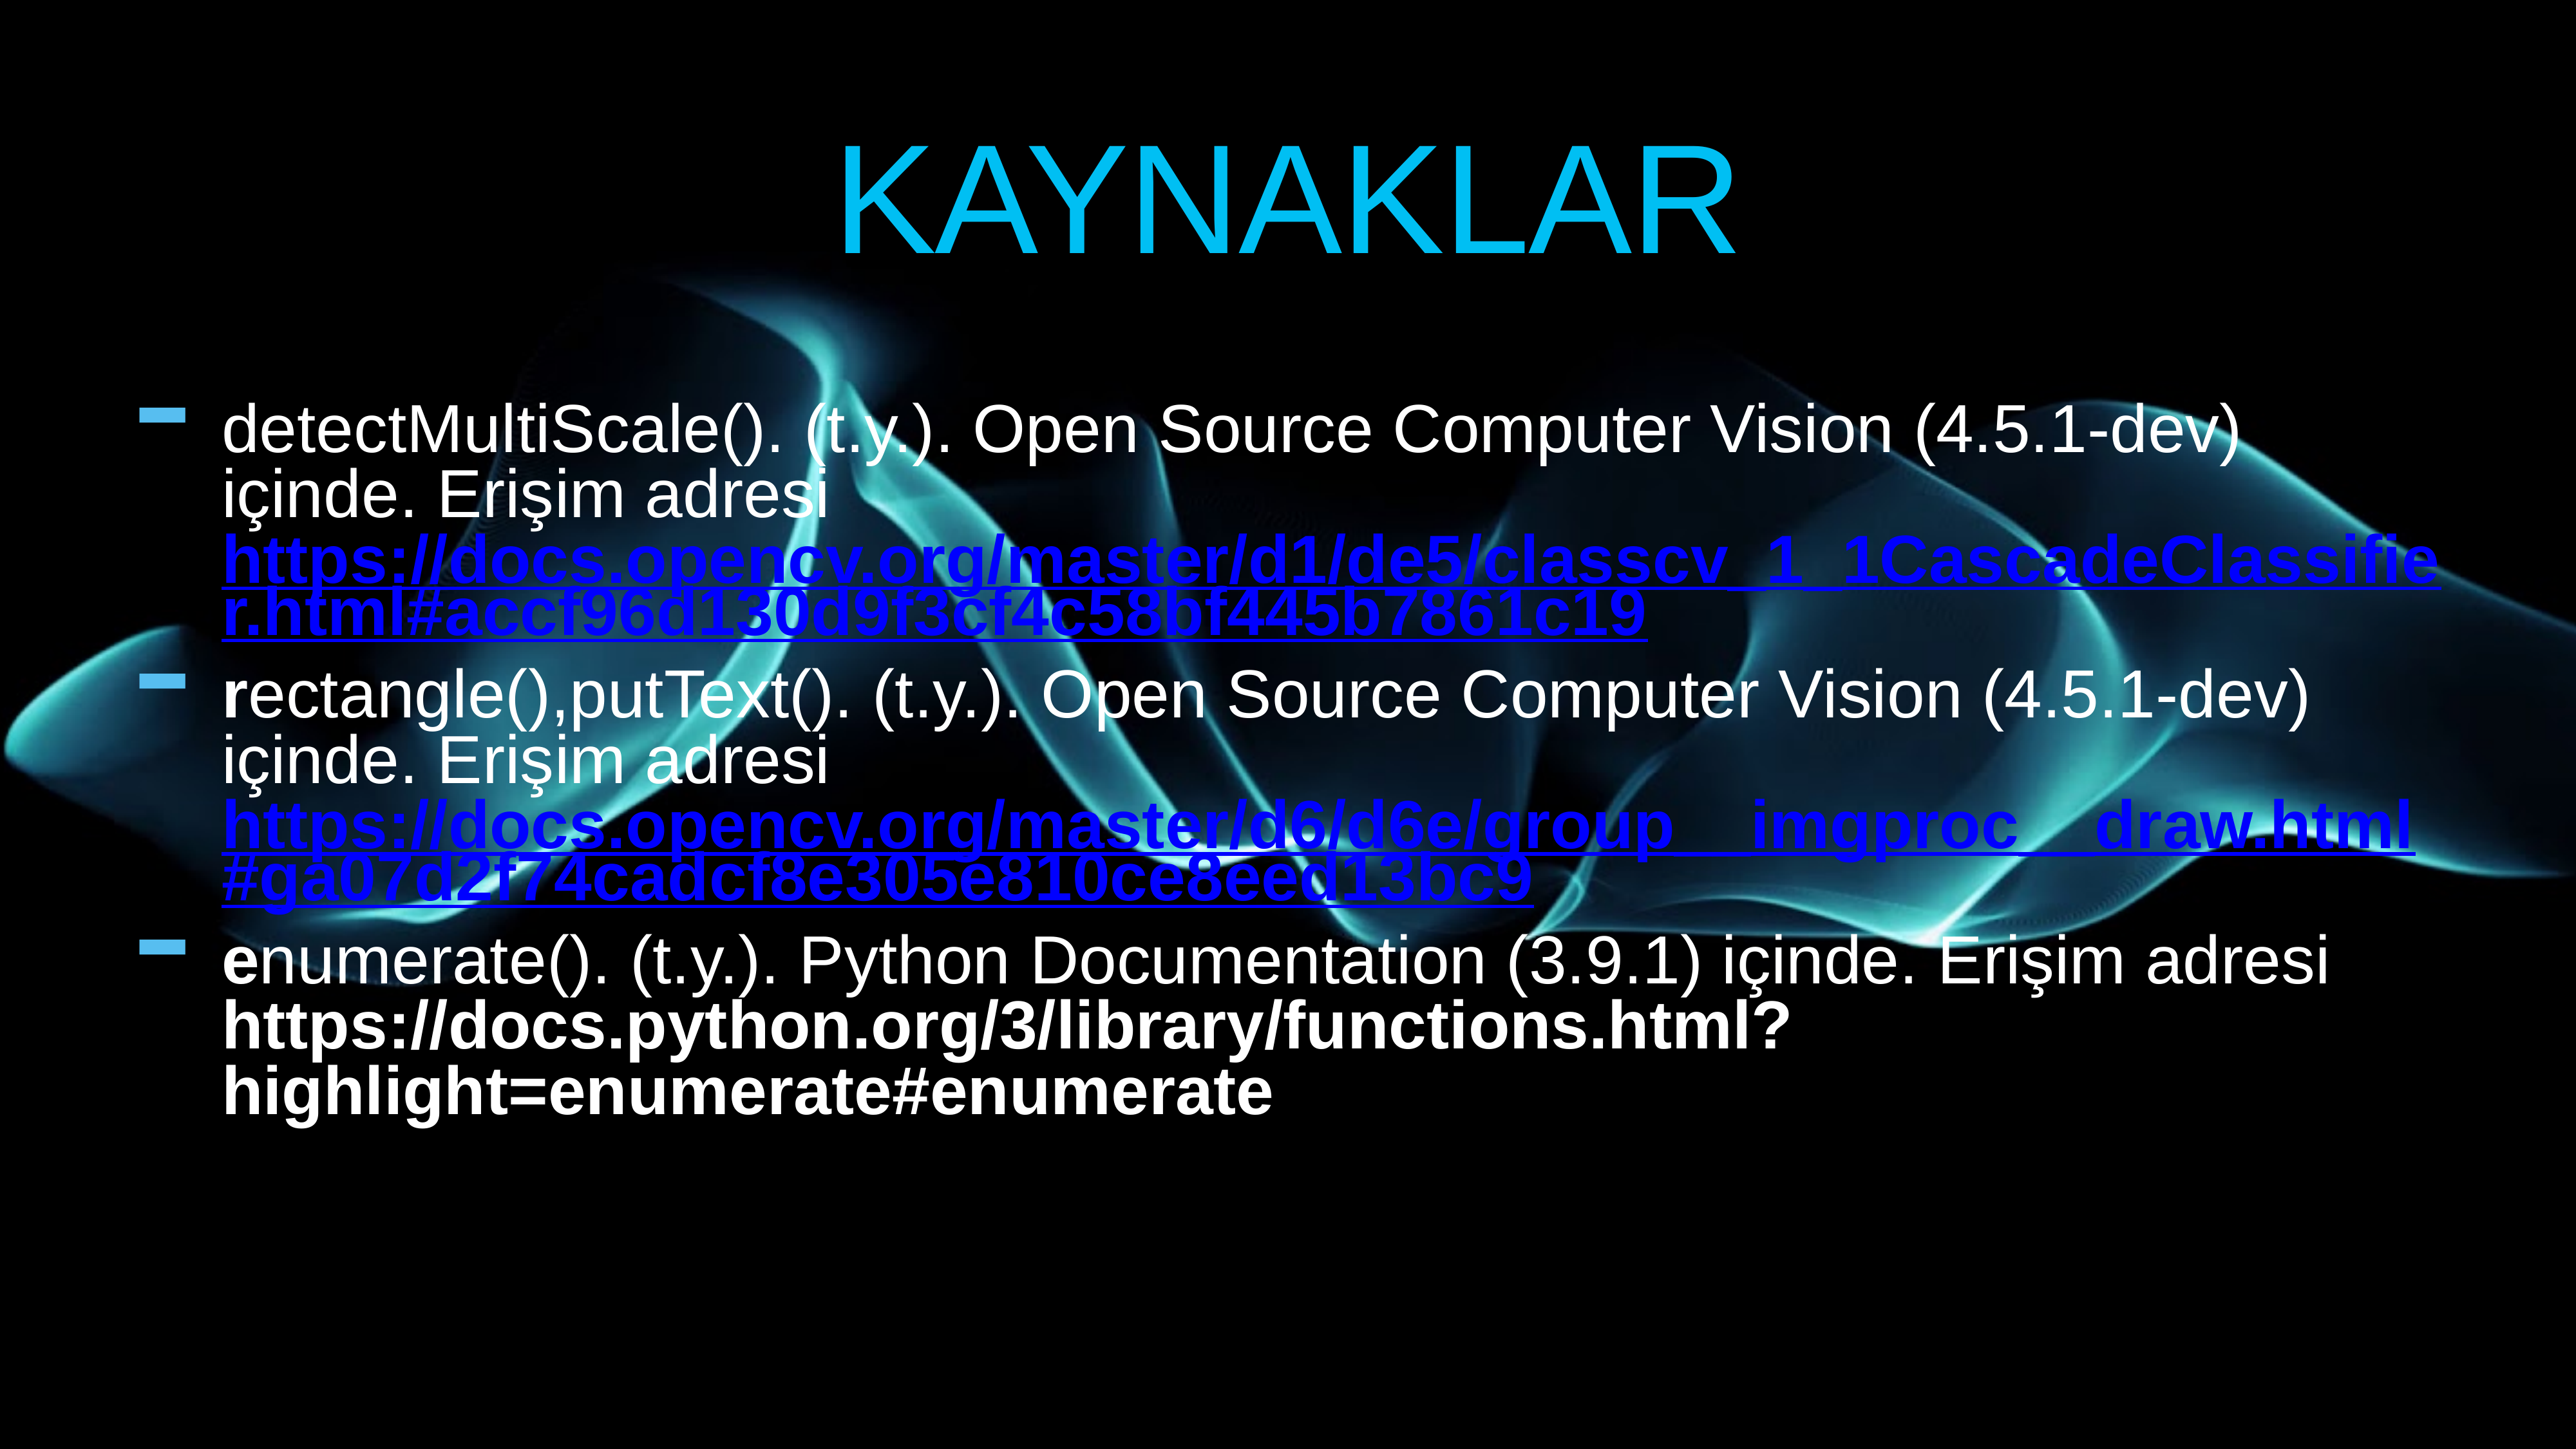

Kaynaklar
detectMultiScale(). (t.y.). Open Source Computer Vision (4.5.1-dev) içinde. Erişim adresi https://docs.opencv.org/master/d1/de5/classcv_1_1CascadeClassifier.html#accf96d130d9f3cf4c58bf445b7861c19
rectangle(),putText(). (t.y.). Open Source Computer Vision (4.5.1-dev) içinde. Erişim adresi https://docs.opencv.org/master/d6/d6e/group__imgproc__draw.html#ga07d2f74cadcf8e305e810ce8eed13bc9
enumerate(). (t.y.). Python Documentation (3.9.1) içinde. Erişim adresi https://docs.python.org/3/library/functions.html?highlight=enumerate#enumerate